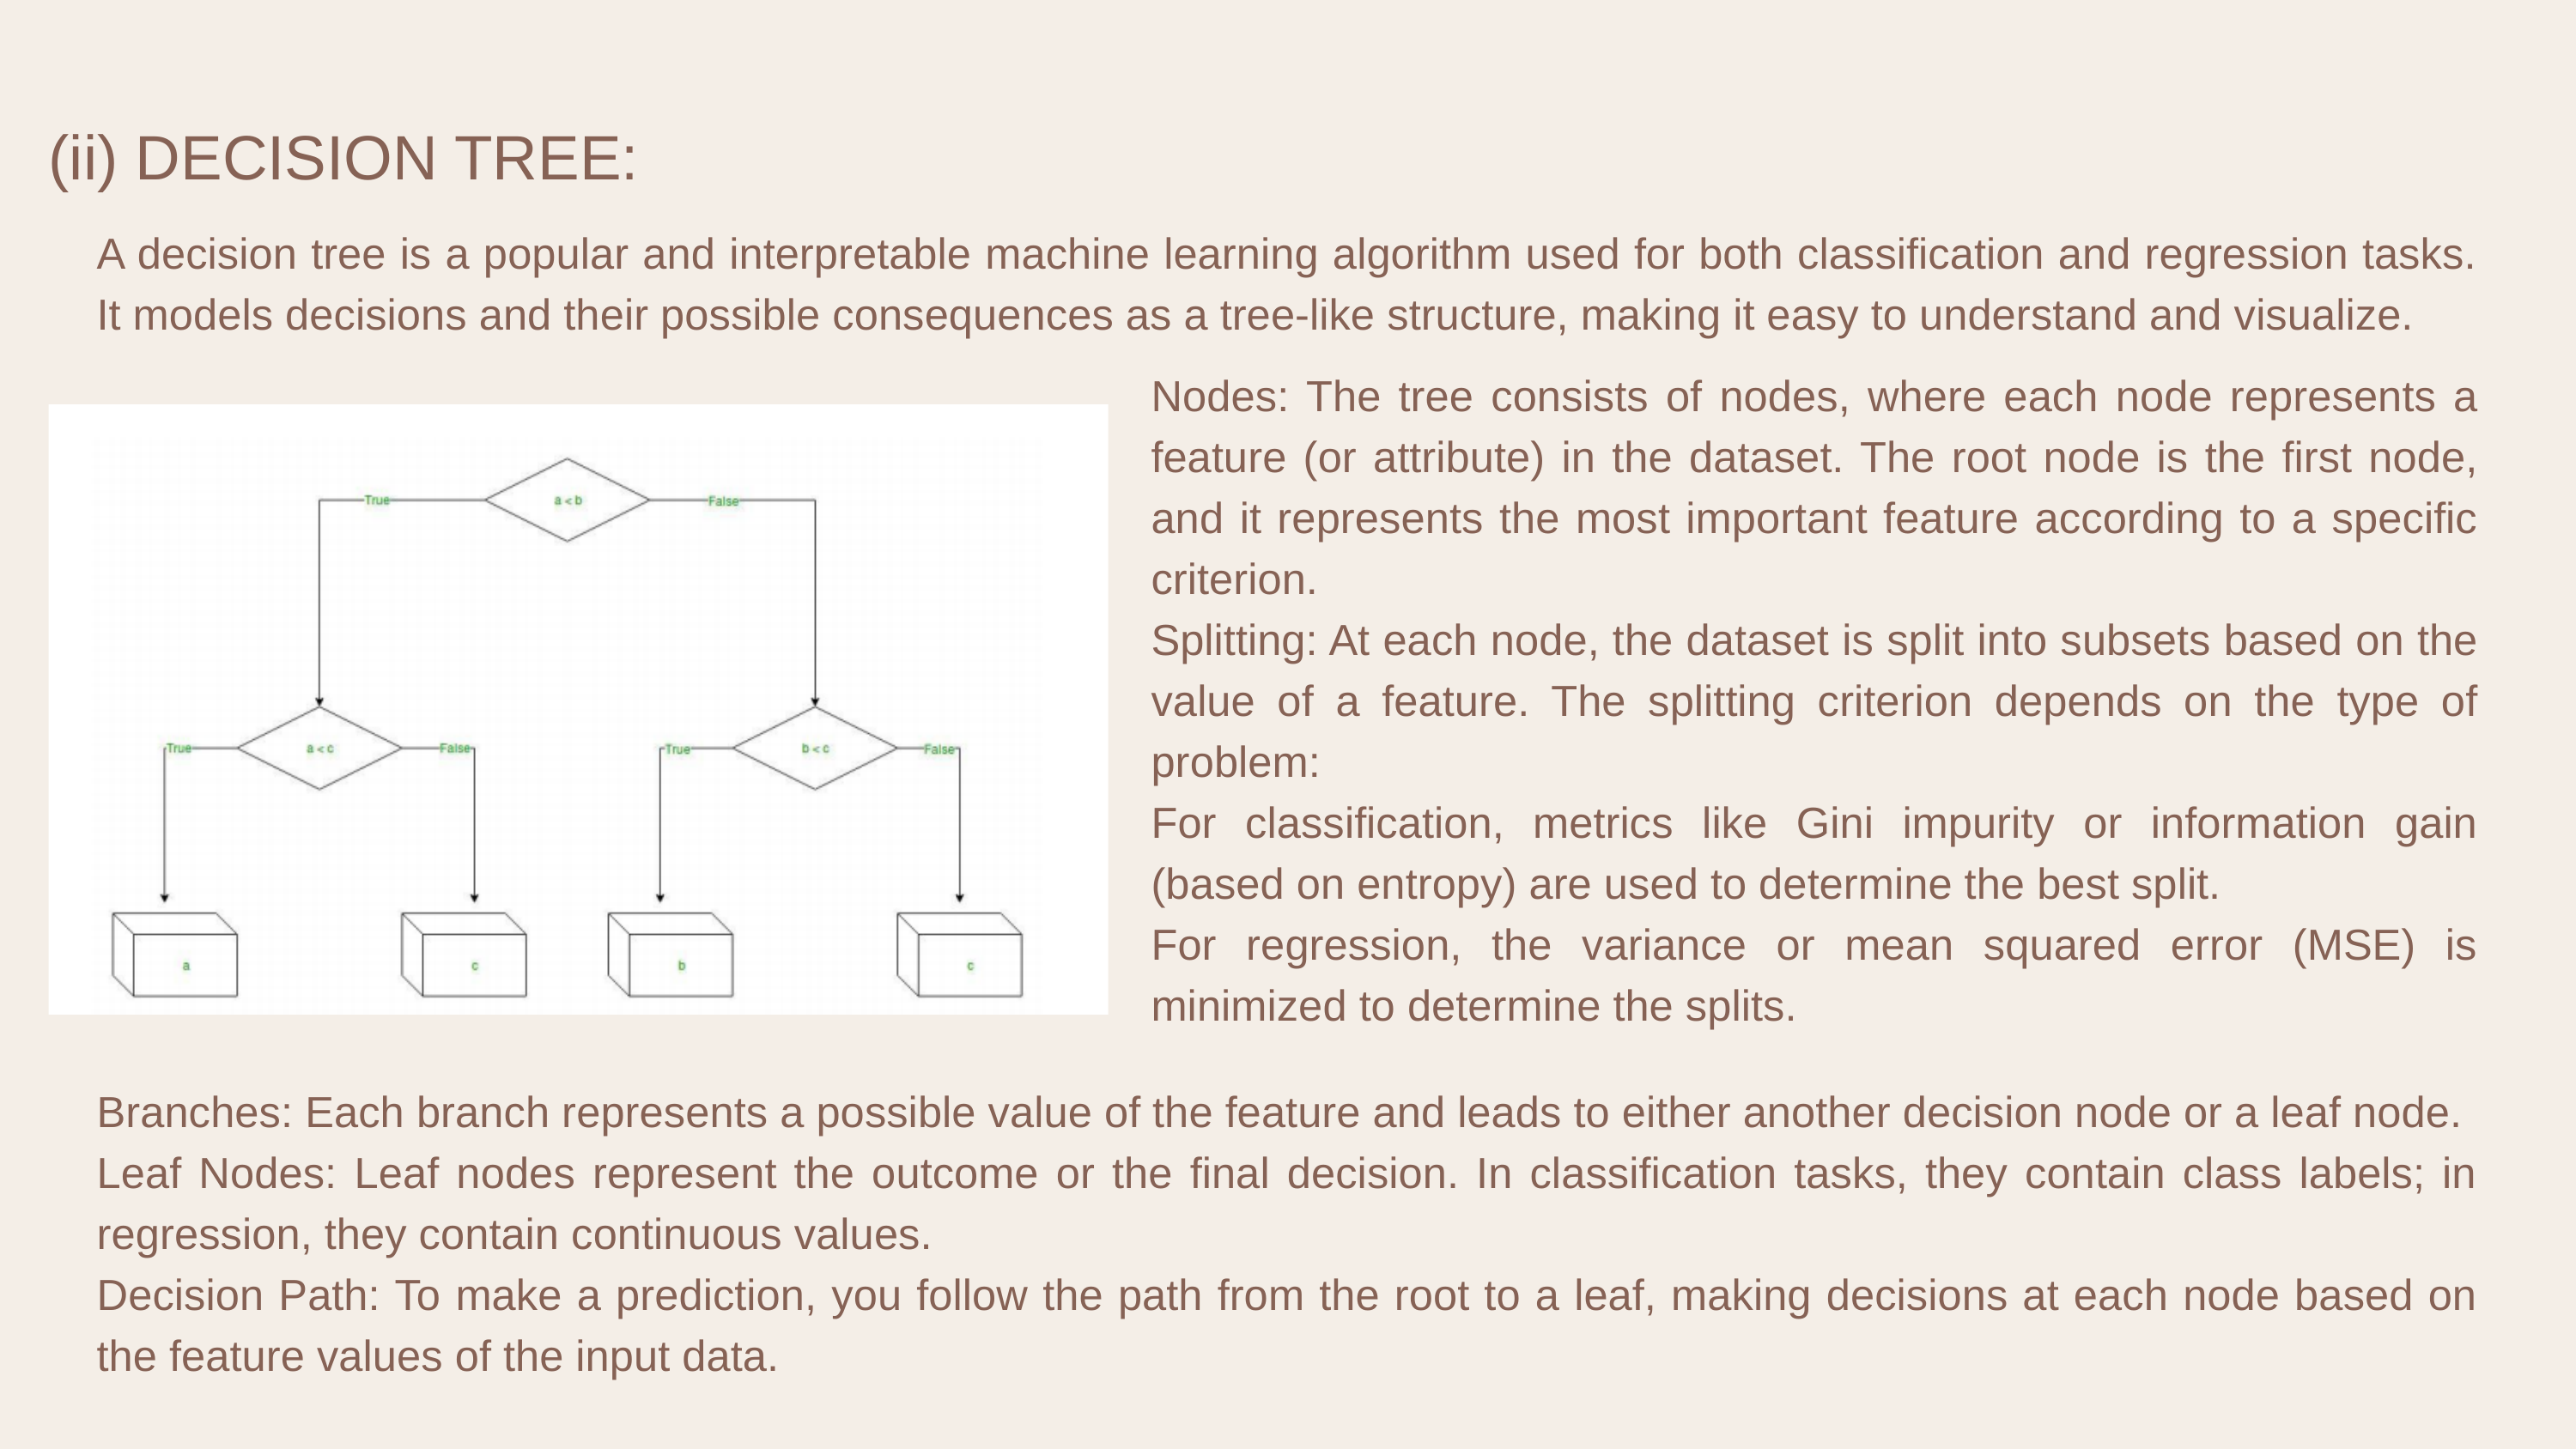

(ii) DECISION TREE:
A decision tree is a popular and interpretable machine learning algorithm used for both classification and regression tasks. It models decisions and their possible consequences as a tree-like structure, making it easy to understand and visualize.
Nodes: The tree consists of nodes, where each node represents a feature (or attribute) in the dataset. The root node is the first node, and it represents the most important feature according to a specific criterion.
Splitting: At each node, the dataset is split into subsets based on the value of a feature. The splitting criterion depends on the type of problem:
For classification, metrics like Gini impurity or information gain (based on entropy) are used to determine the best split.
For regression, the variance or mean squared error (MSE) is minimized to determine the splits.

Branches: Each branch represents a possible value of the feature and leads to either another decision node or a leaf node.
Leaf Nodes: Leaf nodes represent the outcome or the final decision. In classification tasks, they contain class labels; in regression, they contain continuous values.
Decision Path: To make a prediction, you follow the path from the root to a leaf, making decisions at each node based on the feature values of the input data.